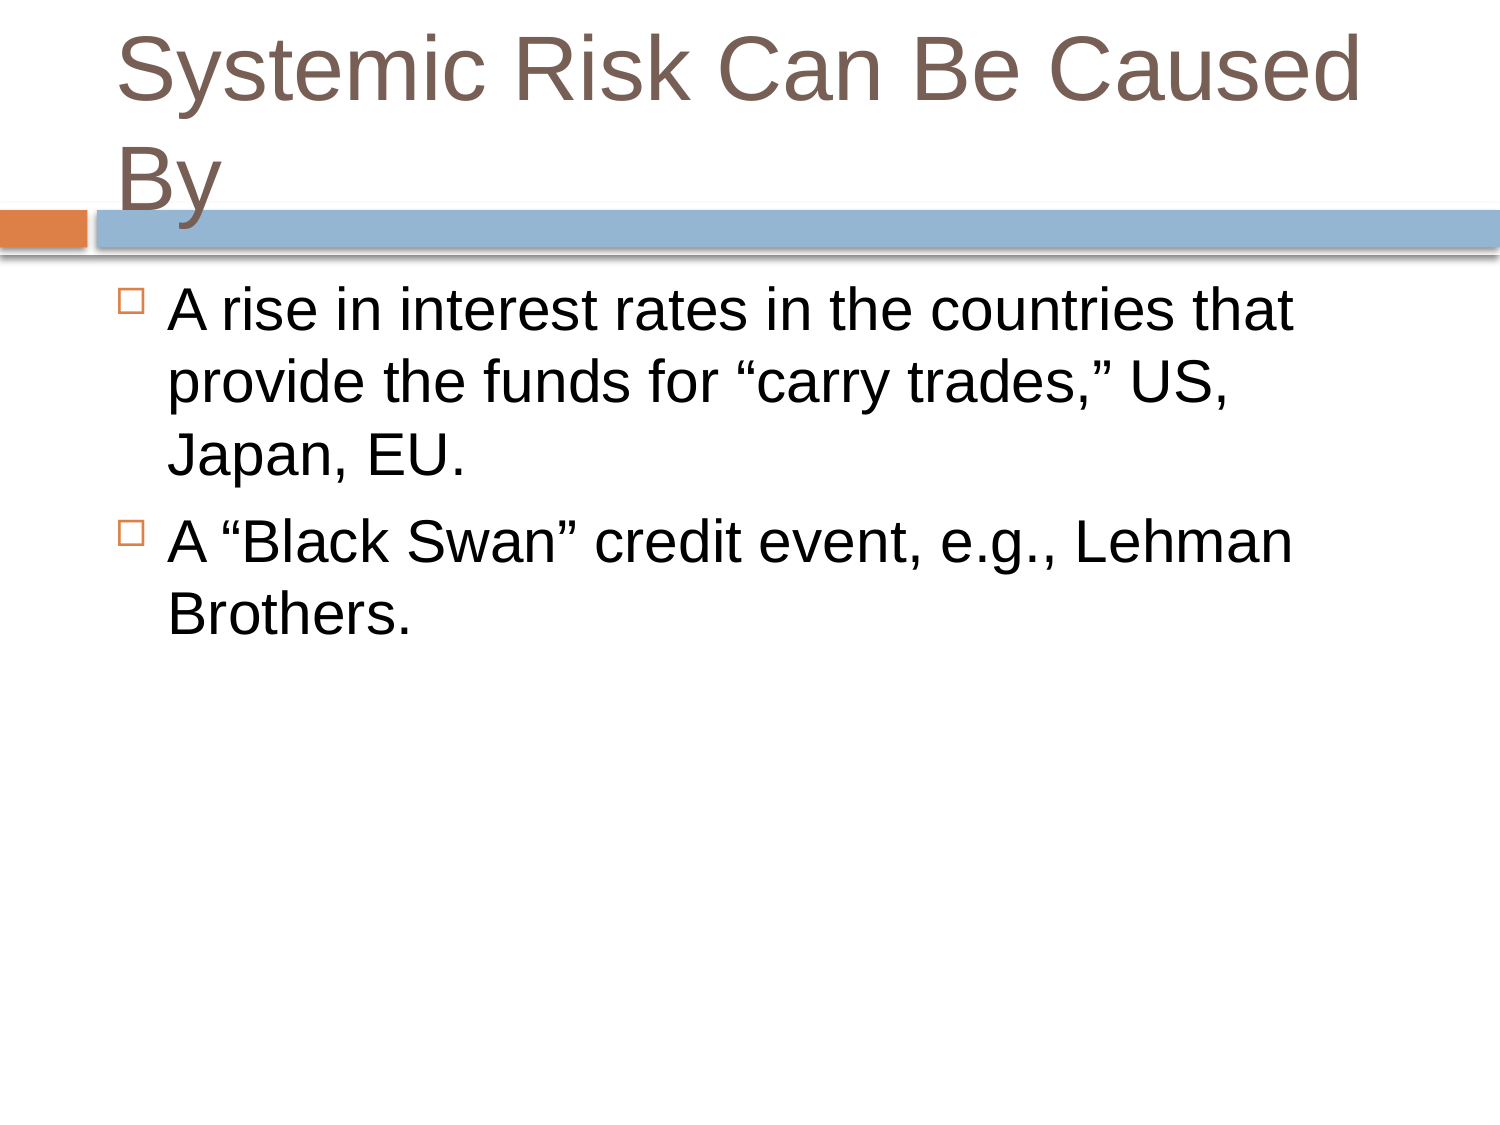

# Systemic Risk Can Be Caused By
A rise in interest rates in the countries that provide the funds for “carry trades,” US, Japan, EU.
A “Black Swan” credit event, e.g., Lehman Brothers.